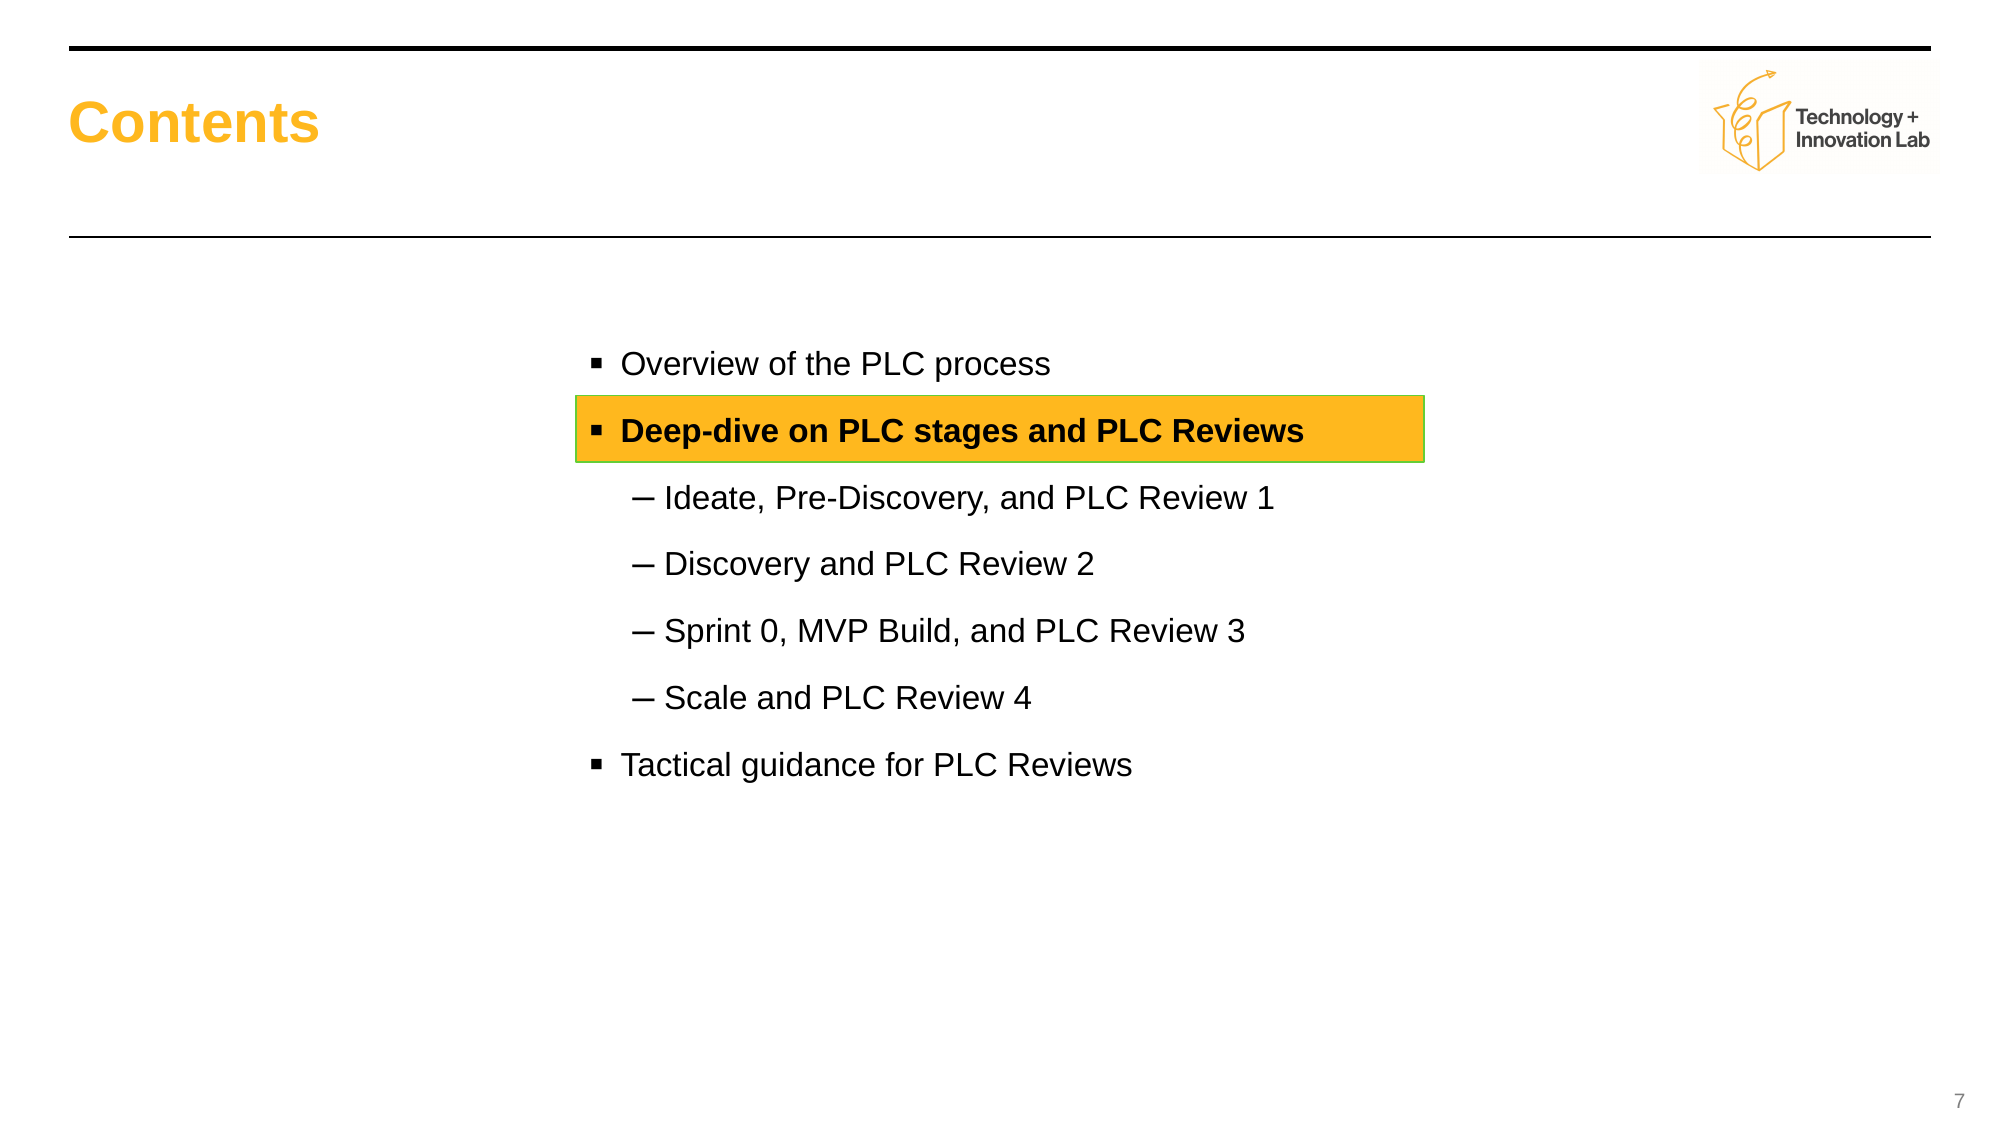

# Contents
Overview of the PLC process
Deep-dive on PLC stages and PLC Reviews
Ideate, Pre-Discovery, and PLC Review 1
Discovery and PLC Review 2
Sprint 0, MVP Build, and PLC Review 3
Scale and PLC Review 4
Tactical guidance for PLC Reviews